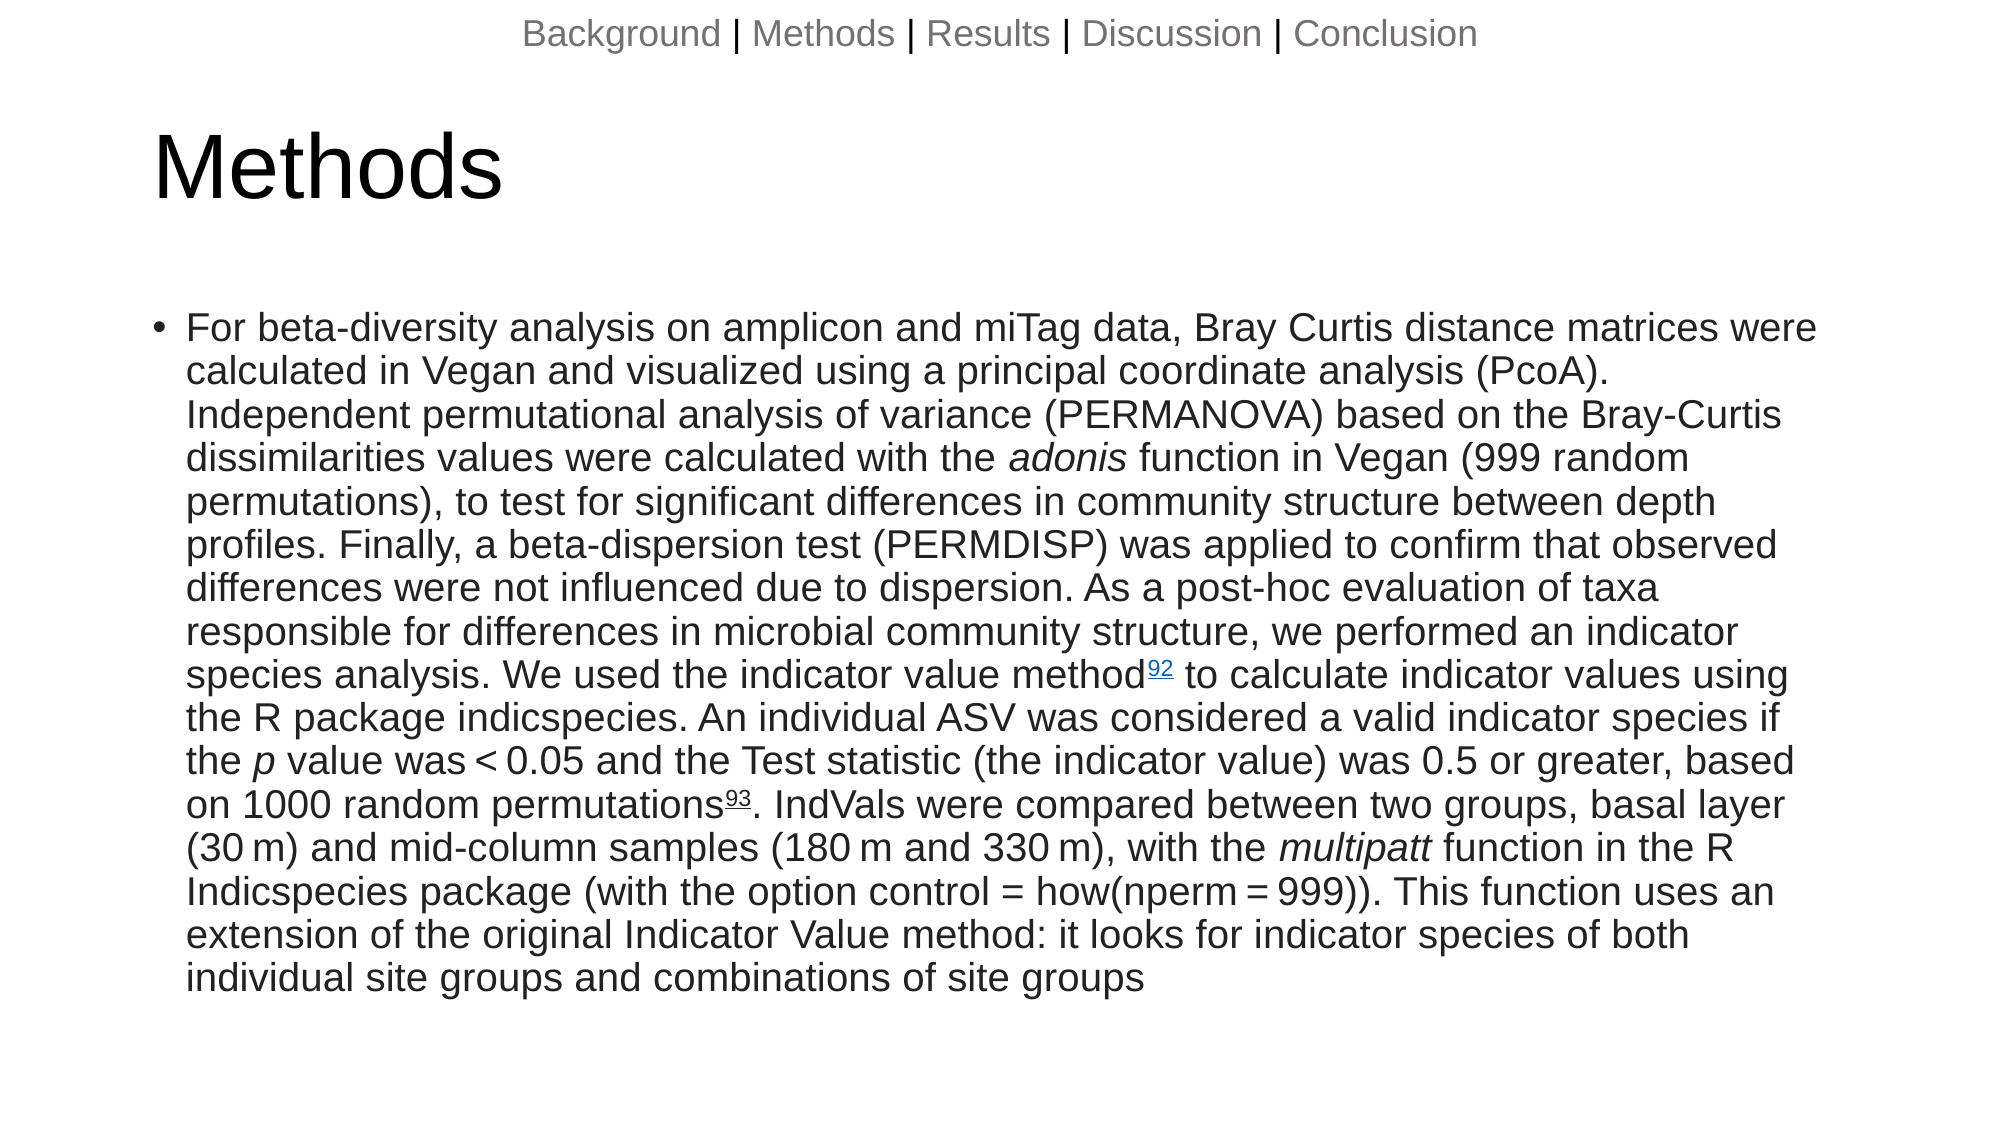

# Methods
For beta-diversity analysis on amplicon and miTag data, Bray Curtis distance matrices were calculated in Vegan and visualized using a principal coordinate analysis (PcoA). Independent permutational analysis of variance (PERMANOVA) based on the Bray-Curtis dissimilarities values were calculated with the adonis function in Vegan (999 random permutations), to test for significant differences in community structure between depth profiles. Finally, a beta-dispersion test (PERMDISP) was applied to confirm that observed differences were not influenced due to dispersion. As a post-hoc evaluation of taxa responsible for differences in microbial community structure, we performed an indicator species analysis. We used the indicator value method92 to calculate indicator values using the R package indicspecies. An individual ASV was considered a valid indicator species if the p value was < 0.05 and the Test statistic (the indicator value) was 0.5 or greater, based on 1000 random permutations93. IndVals were compared between two groups, basal layer (30 m) and mid-column samples (180 m and 330 m), with the multipatt function in the R Indicspecies package (with the option control = how(nperm = 999)). This function uses an extension of the original Indicator Value method: it looks for indicator species of both individual site groups and combinations of site groups